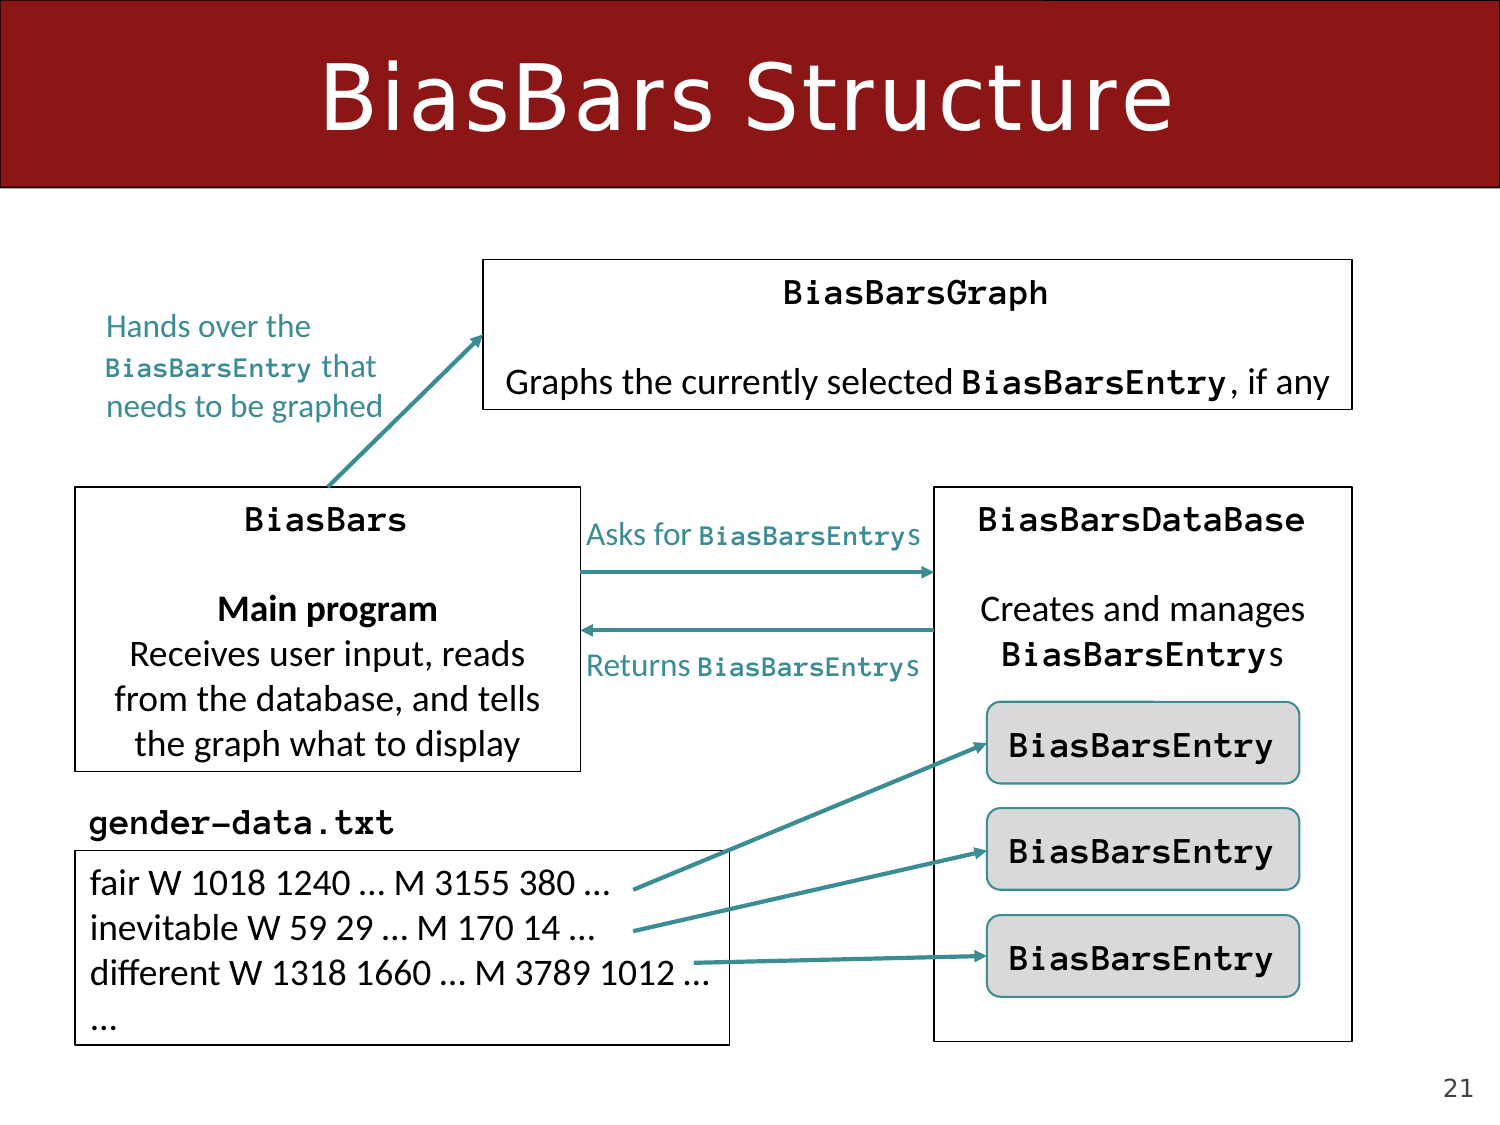

# BiasBars Structure
BiasBarsGraph

Graphs the currently selected BiasBarsEntry, if any
Hands over the  BiasBarsEntry that needs to be graphed
BiasBars

Main program
Receives user input, reads from the database, and tells the graph what to display
BiasBarsDataBase

Creates and manages BiasBarsEntrys

Asks for BiasBarsEntrys
Returns BiasBarsEntrys
BiasBarsEntry
gender-data.txt
BiasBarsEntry
fair W 1018 1240 … M 3155 380 …
inevitable W 59 29 … M 170 14 …
different W 1318 1660 … M 3789 1012 …
...
BiasBarsEntry